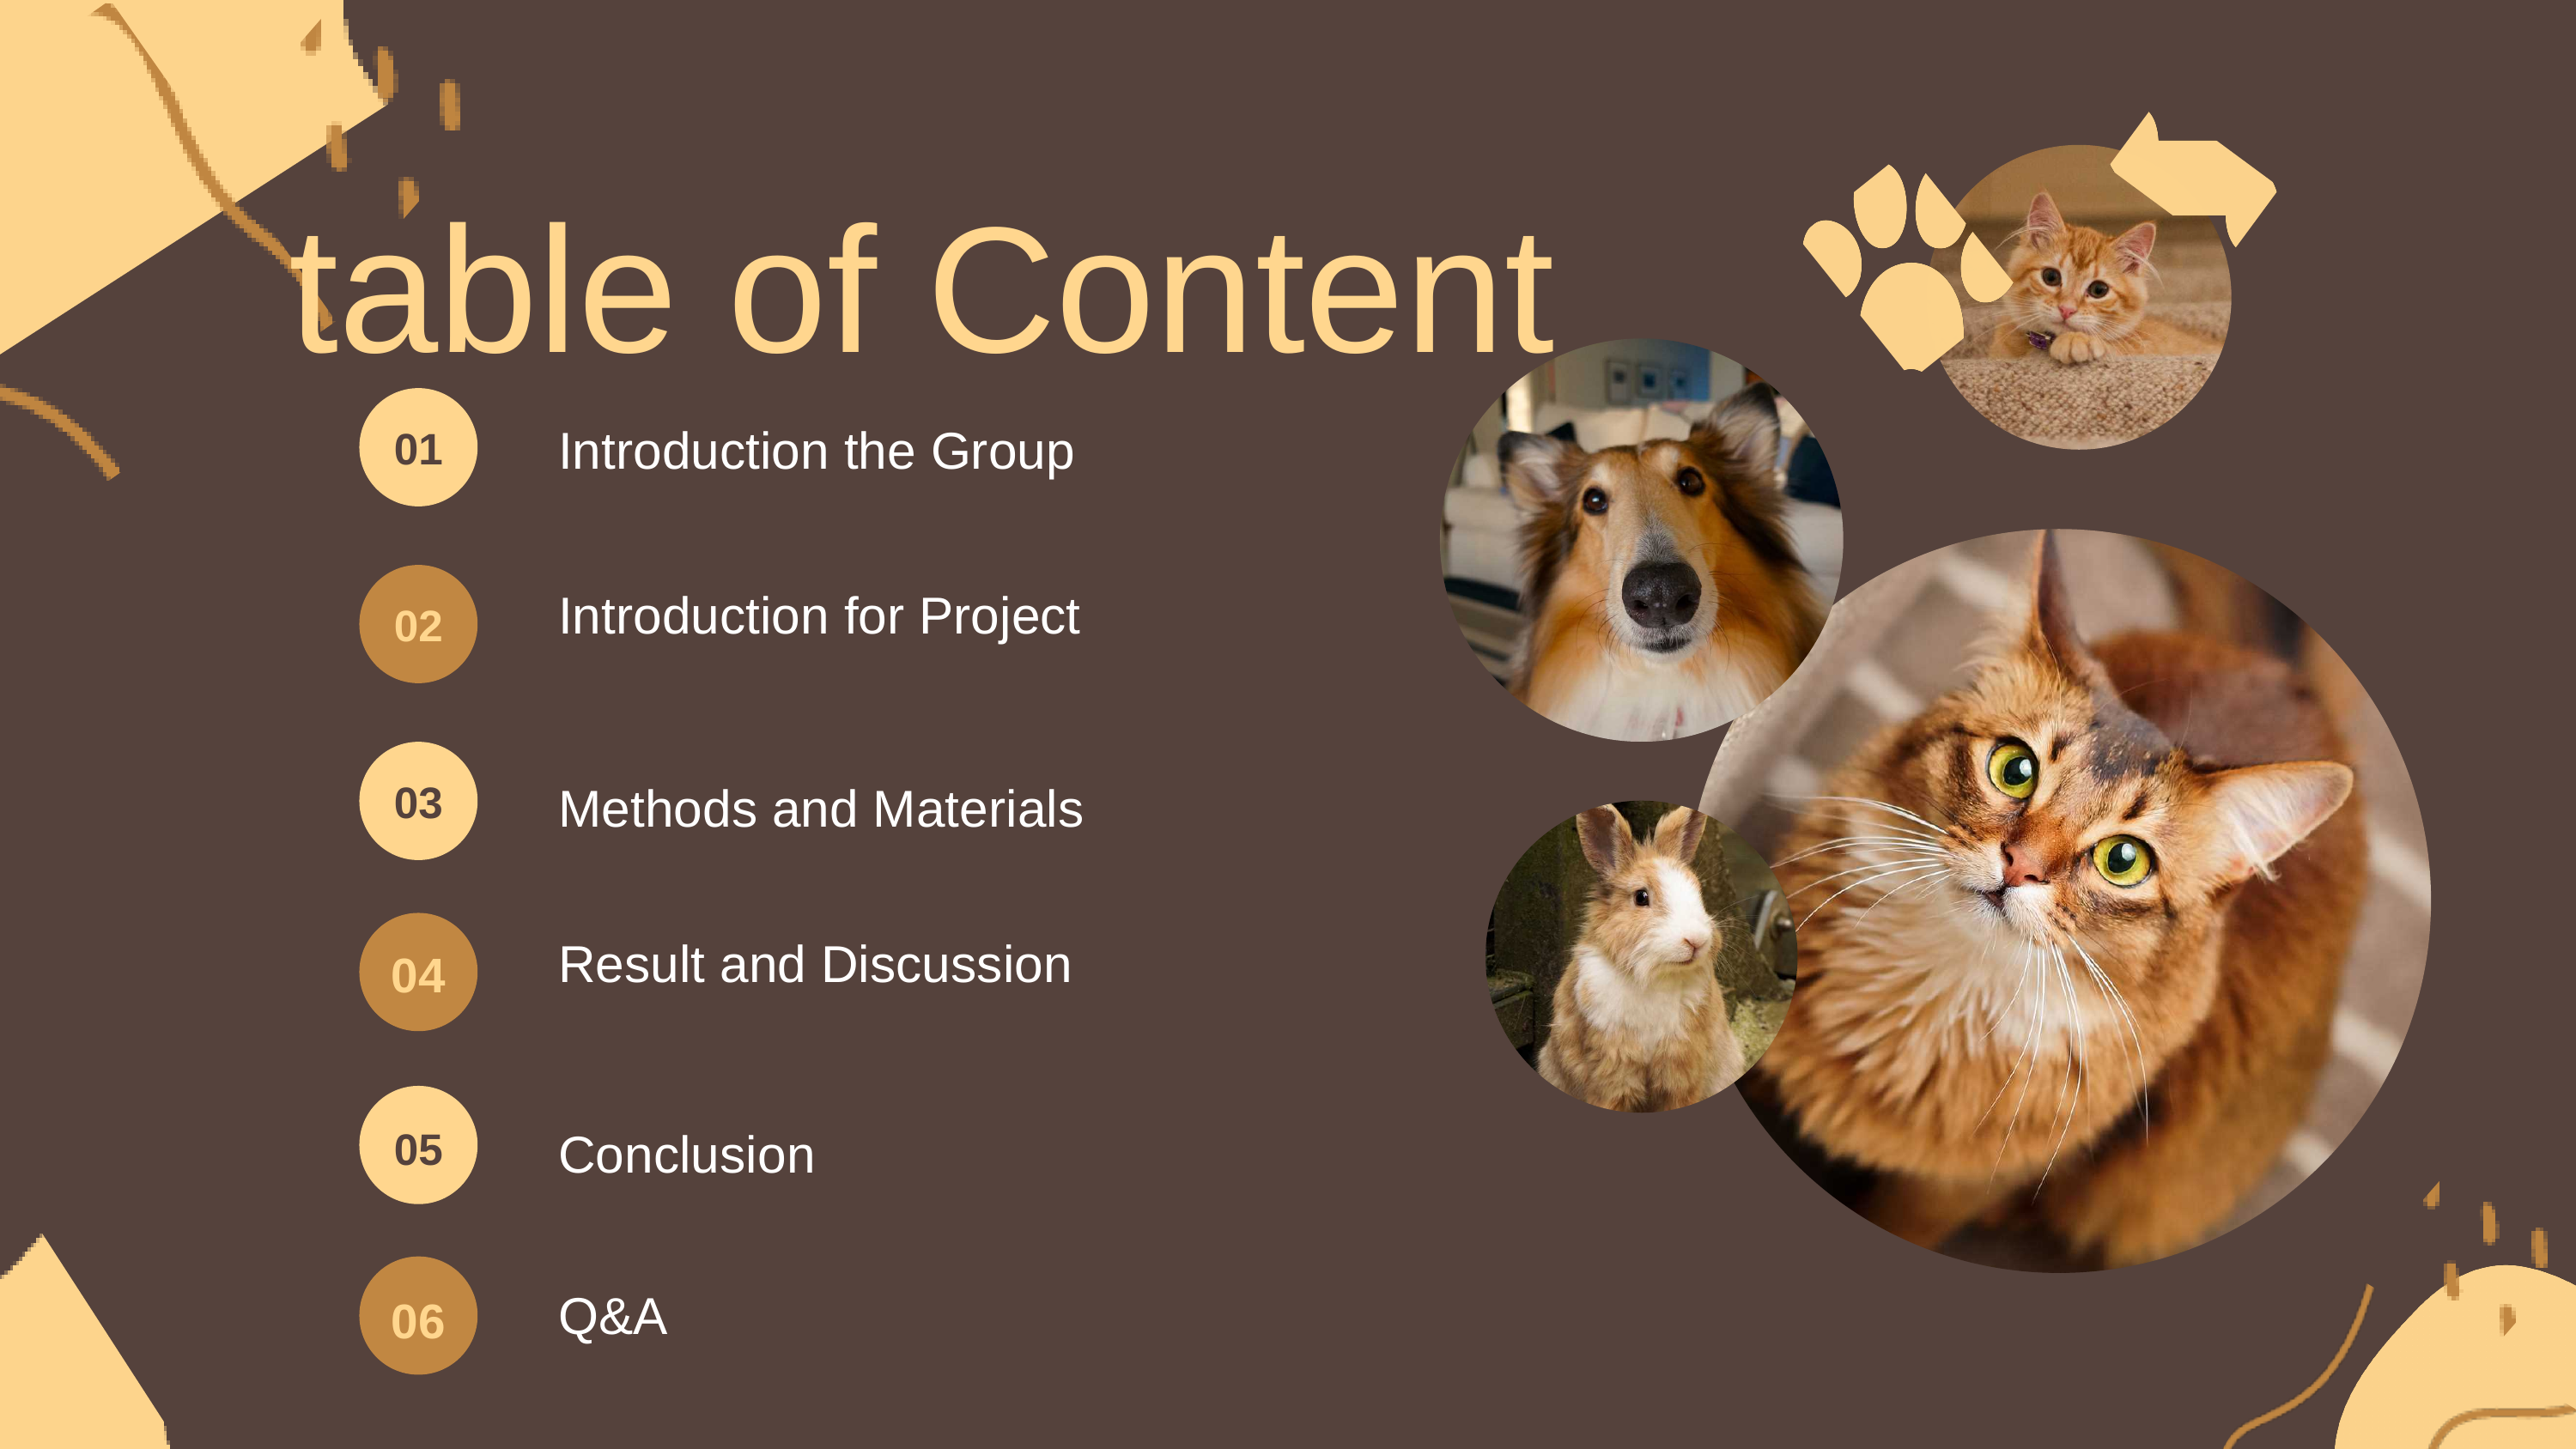

table of Content

Introduction the Group
01

Introduction for Project
02

Methods and Materials
03

Result and Discussion
04

Conclusion
05

Q&A
06